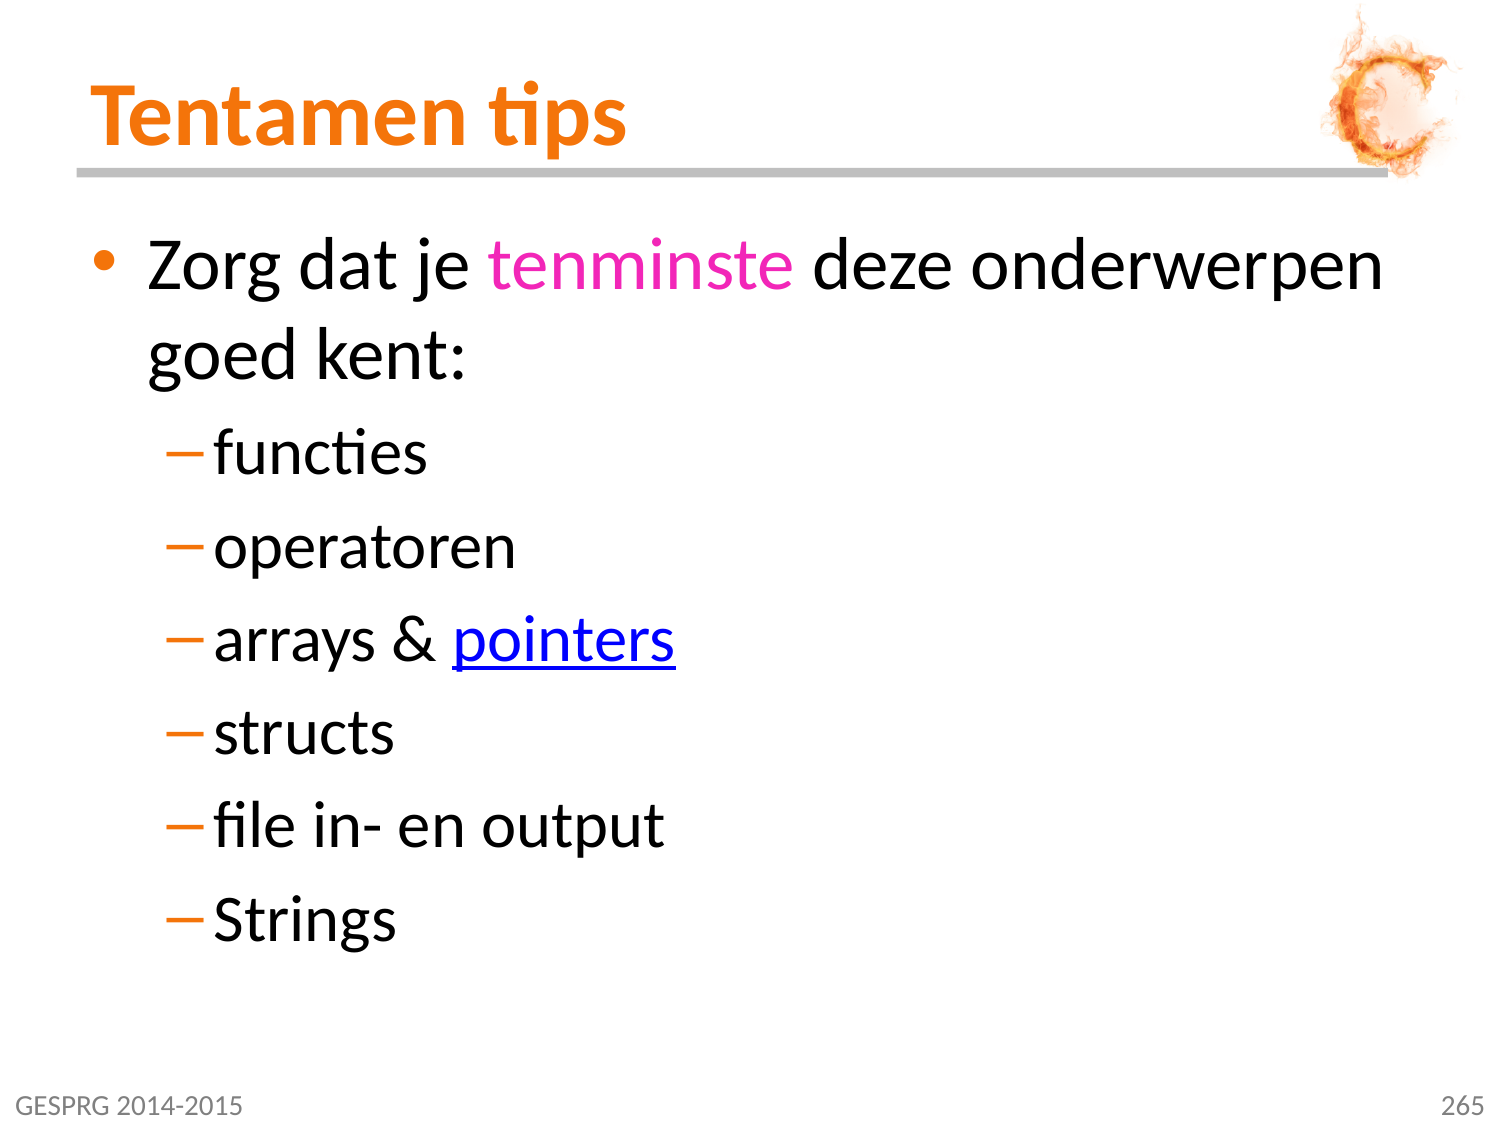

# Tentamen tips
Zorg dat je tenminste deze onderwerpen goed kent:
functies
operatoren
arrays & pointers
structs
file in- en output
Strings
GESPRG 2014-2015
265